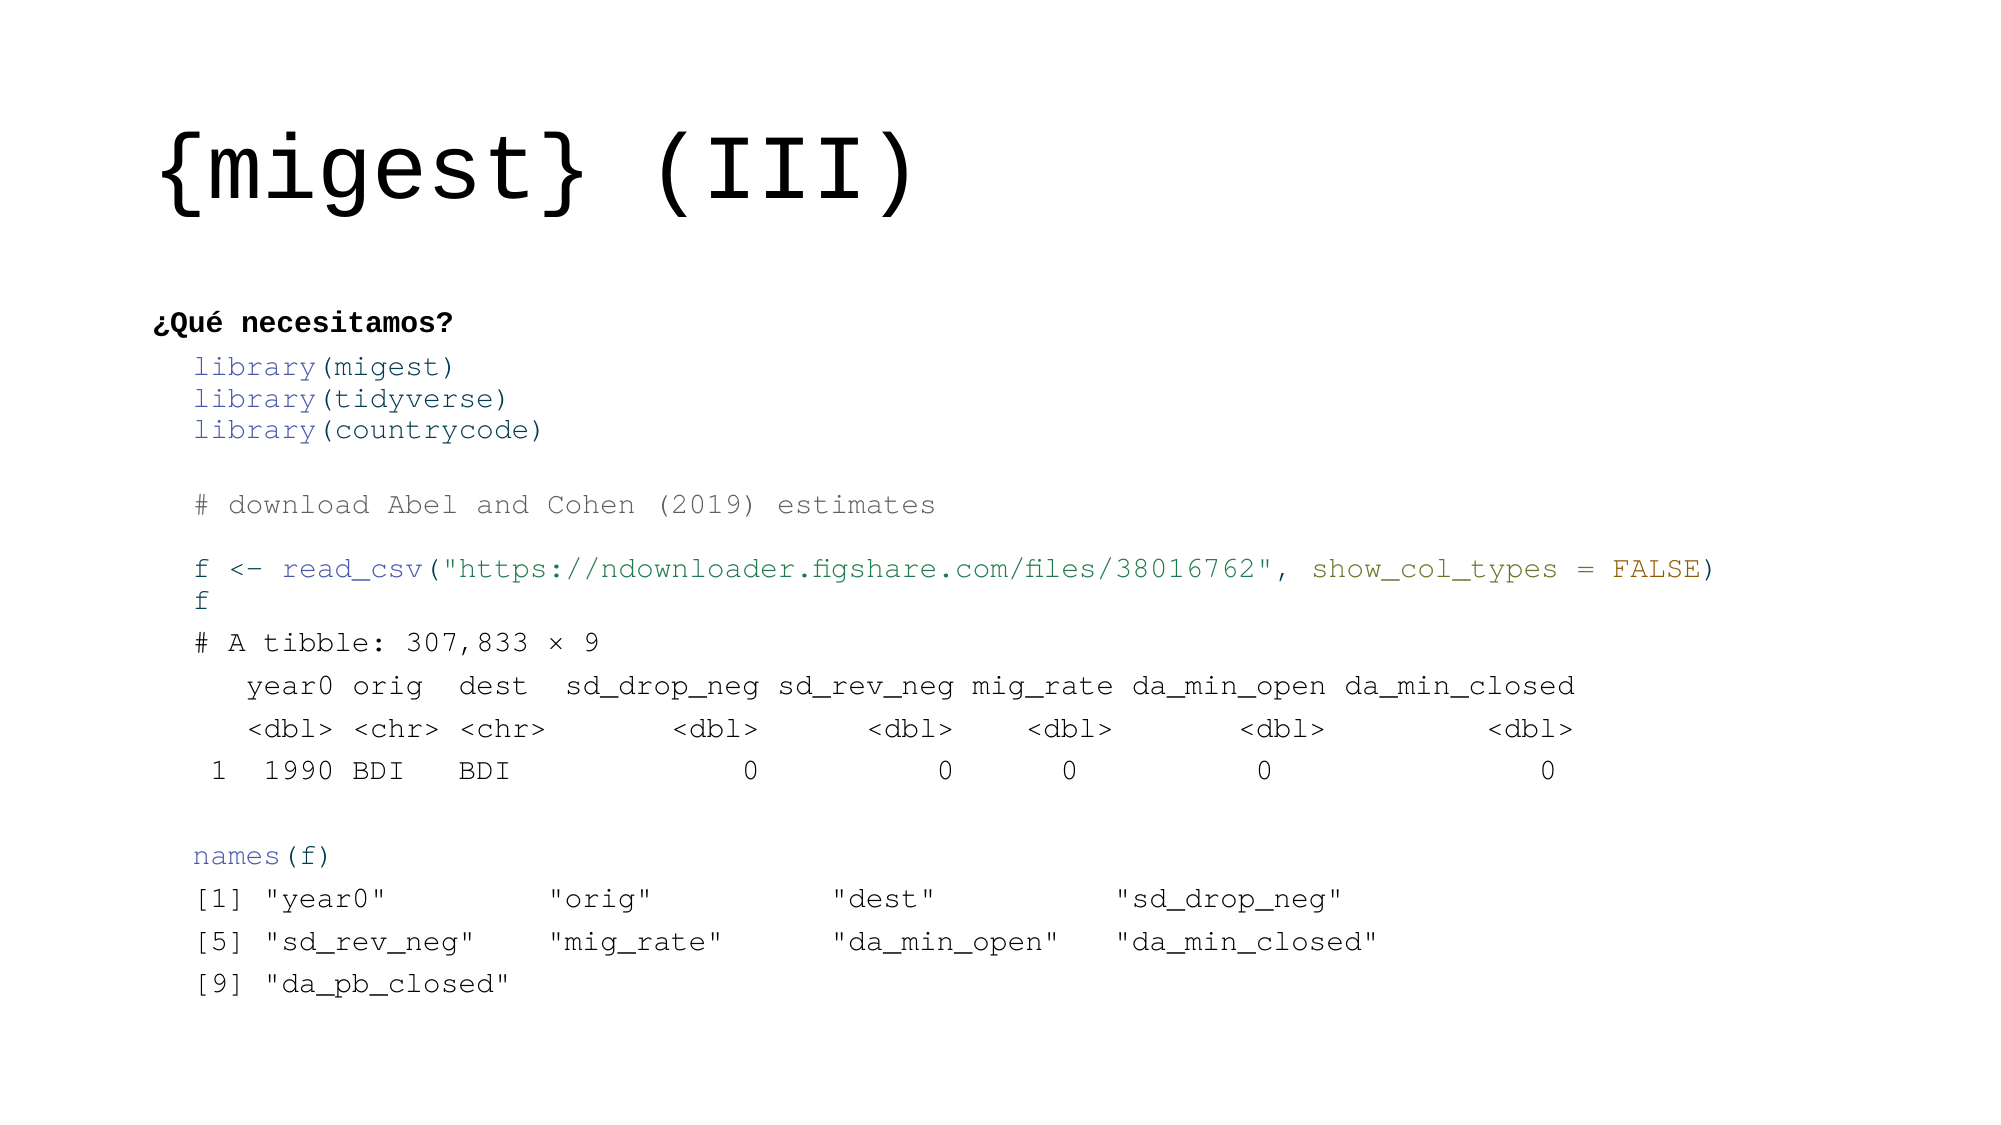

# {migest} (III)
¿Qué necesitamos?
library(migest)
library(tidyverse)
library(countrycode)
# download Abel and Cohen (2019) estimates
f <- read_csv("https://ndownloader.figshare.com/files/38016762", show_col_types = FALSE)
f
# A tibble: 307,833 × 9
   year0 orig  dest  sd_drop_neg sd_rev_neg mig_rate da_min_open da_min_closed
   <dbl> <chr> <chr>       <dbl>      <dbl>    <dbl>       <dbl>         <dbl>
 1  1990 BDI   BDI             0          0      0          0               0

names(f)
[1] "year0"         "orig"          "dest"          "sd_drop_neg"
[5] "sd_rev_neg"    "mig_rate"      "da_min_open"   "da_min_closed"
[9] "da_pb_closed"